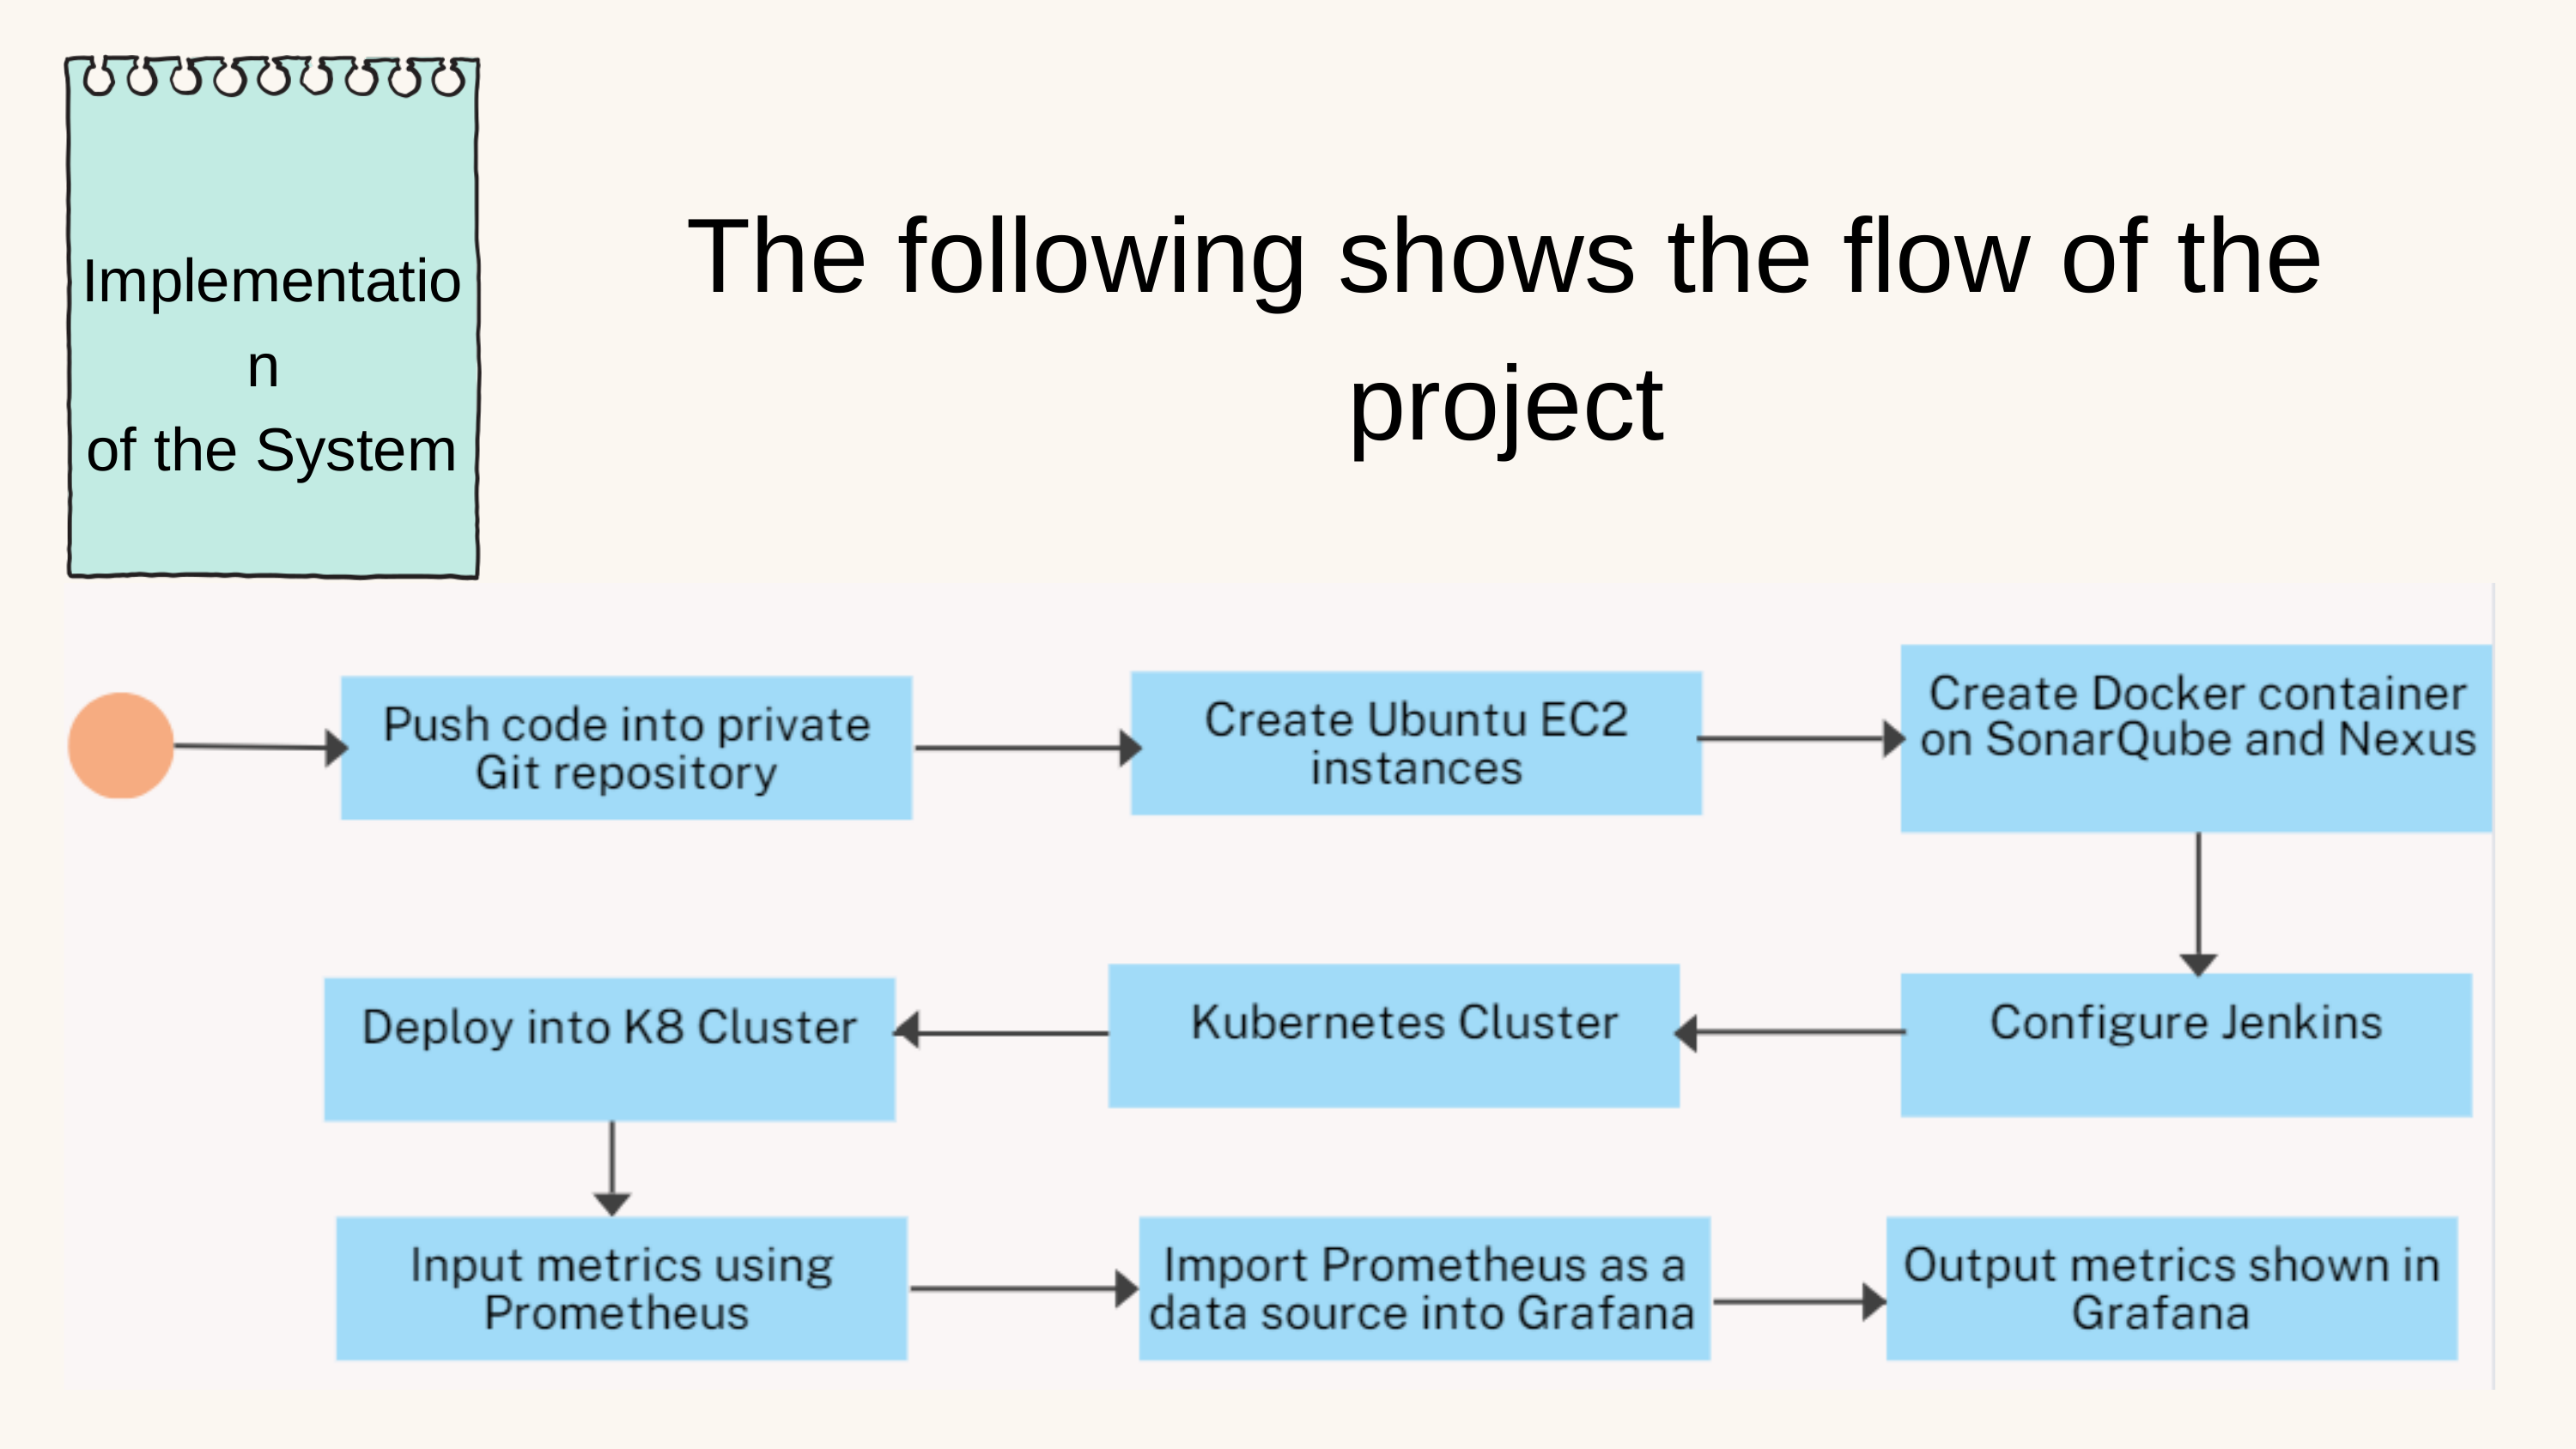

The following shows the flow of the project
Implementation
of the System